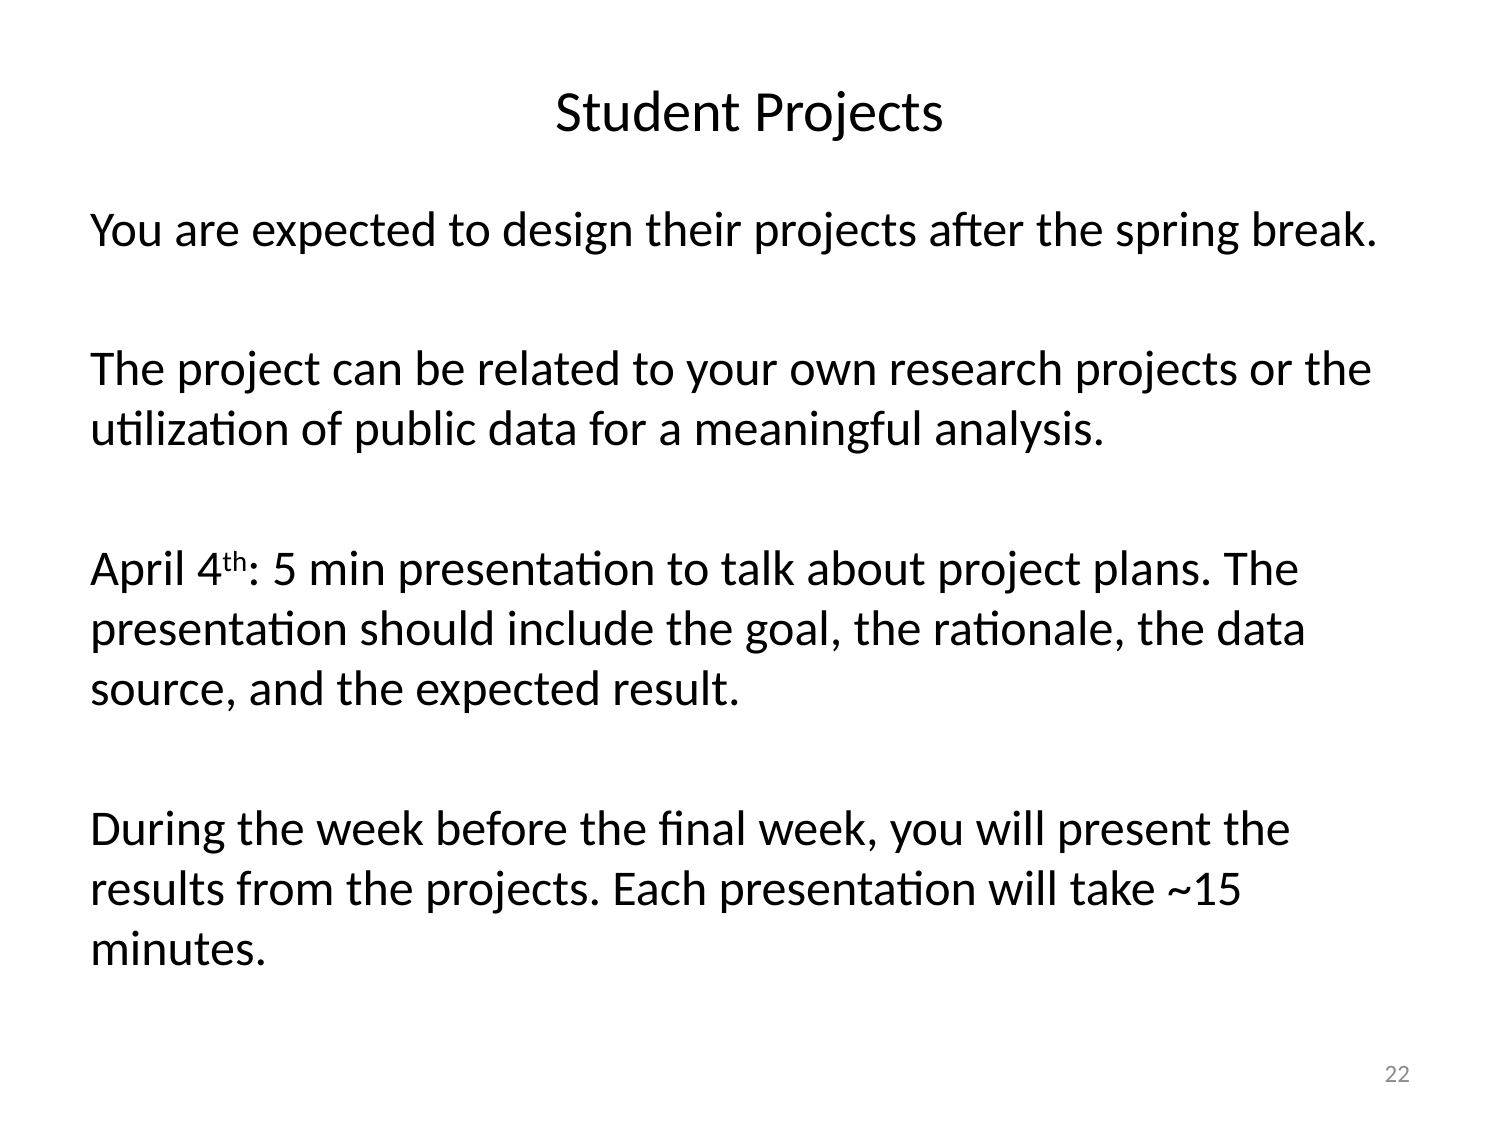

# Student Projects
You are expected to design their projects after the spring break.

The project can be related to your own research projects or the utilization of public data for a meaningful analysis.

April 4th: 5 min presentation to talk about project plans. The presentation should include the goal, the rationale, the data source, and the expected result.

During the week before the final week, you will present the results from the projects. Each presentation will take ~15 minutes.
22